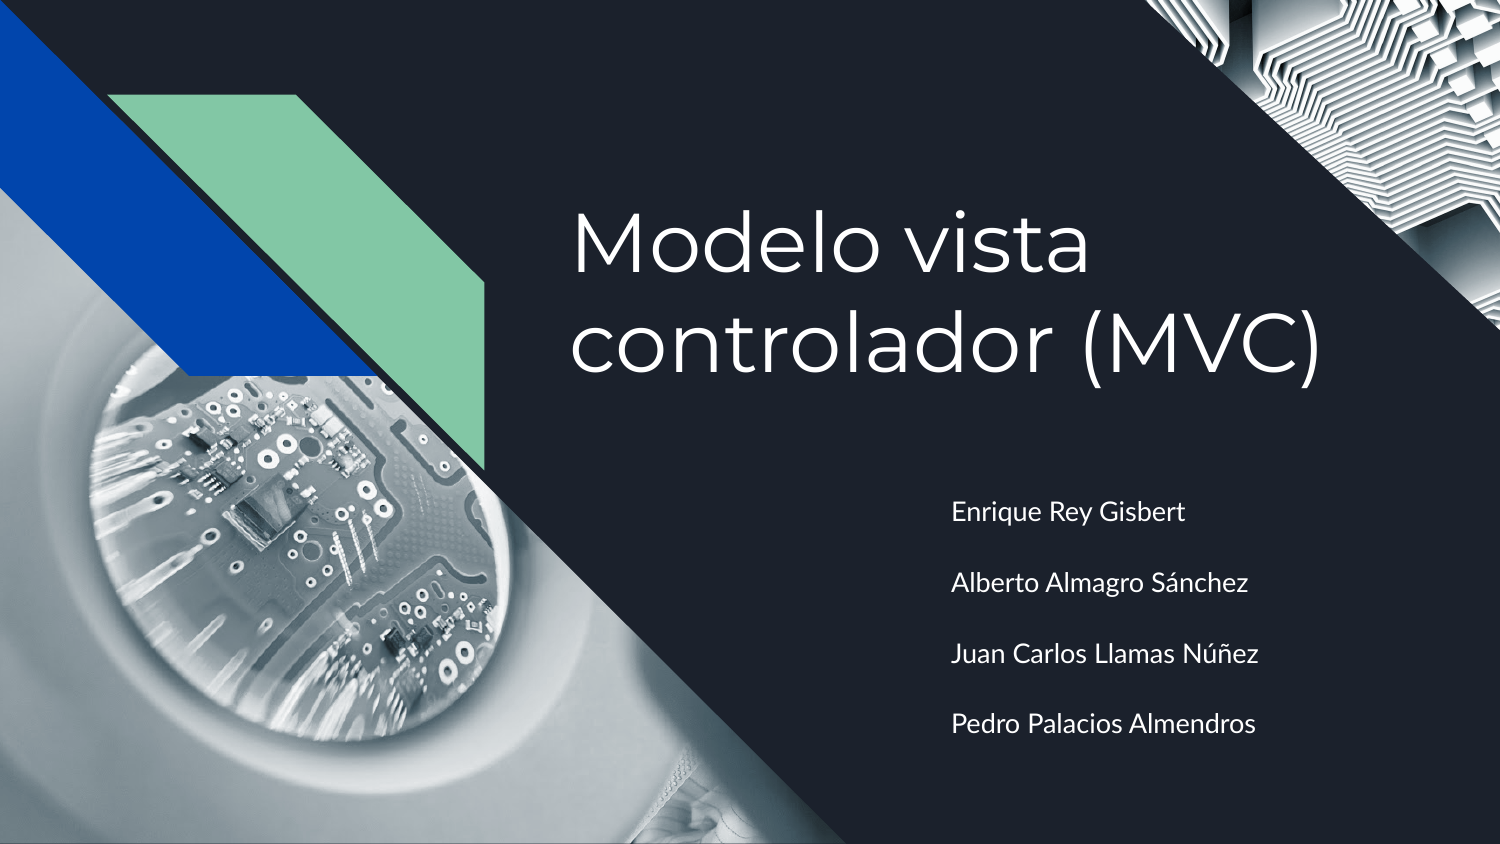

# Modelo vista controlador (MVC)
Enrique Rey Gisbert
Alberto Almagro Sánchez
Juan Carlos Llamas Núñez
Pedro Palacios Almendros